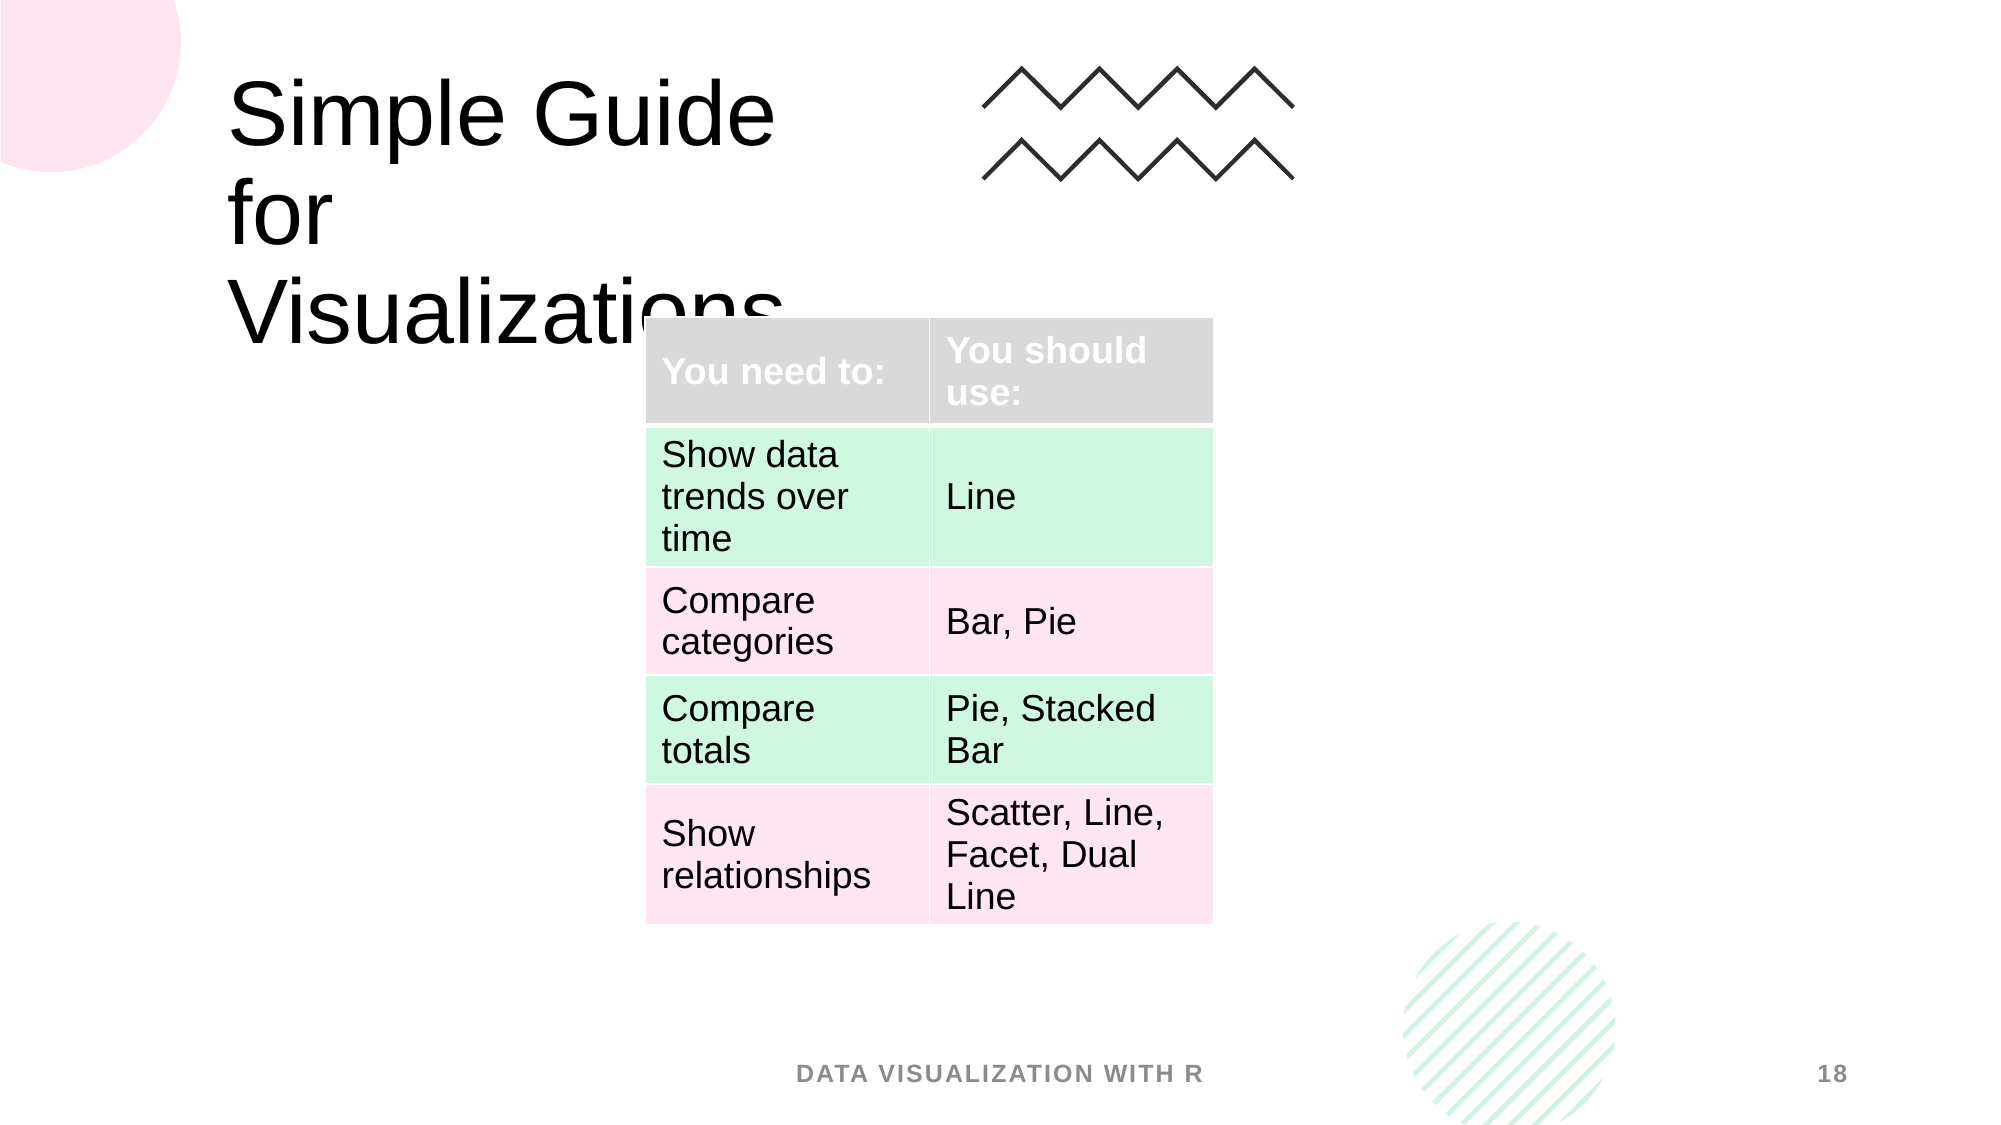

# Simple Guide for Visualizations
| You need to: | You should use: |
| --- | --- |
| Show data trends over time | Line |
| Compare categories | Bar, Pie |
| Compare totals | Pie, Stacked Bar |
| Show relationships | Scatter, Line, Facet, Dual Line |
Data visualization with r
18